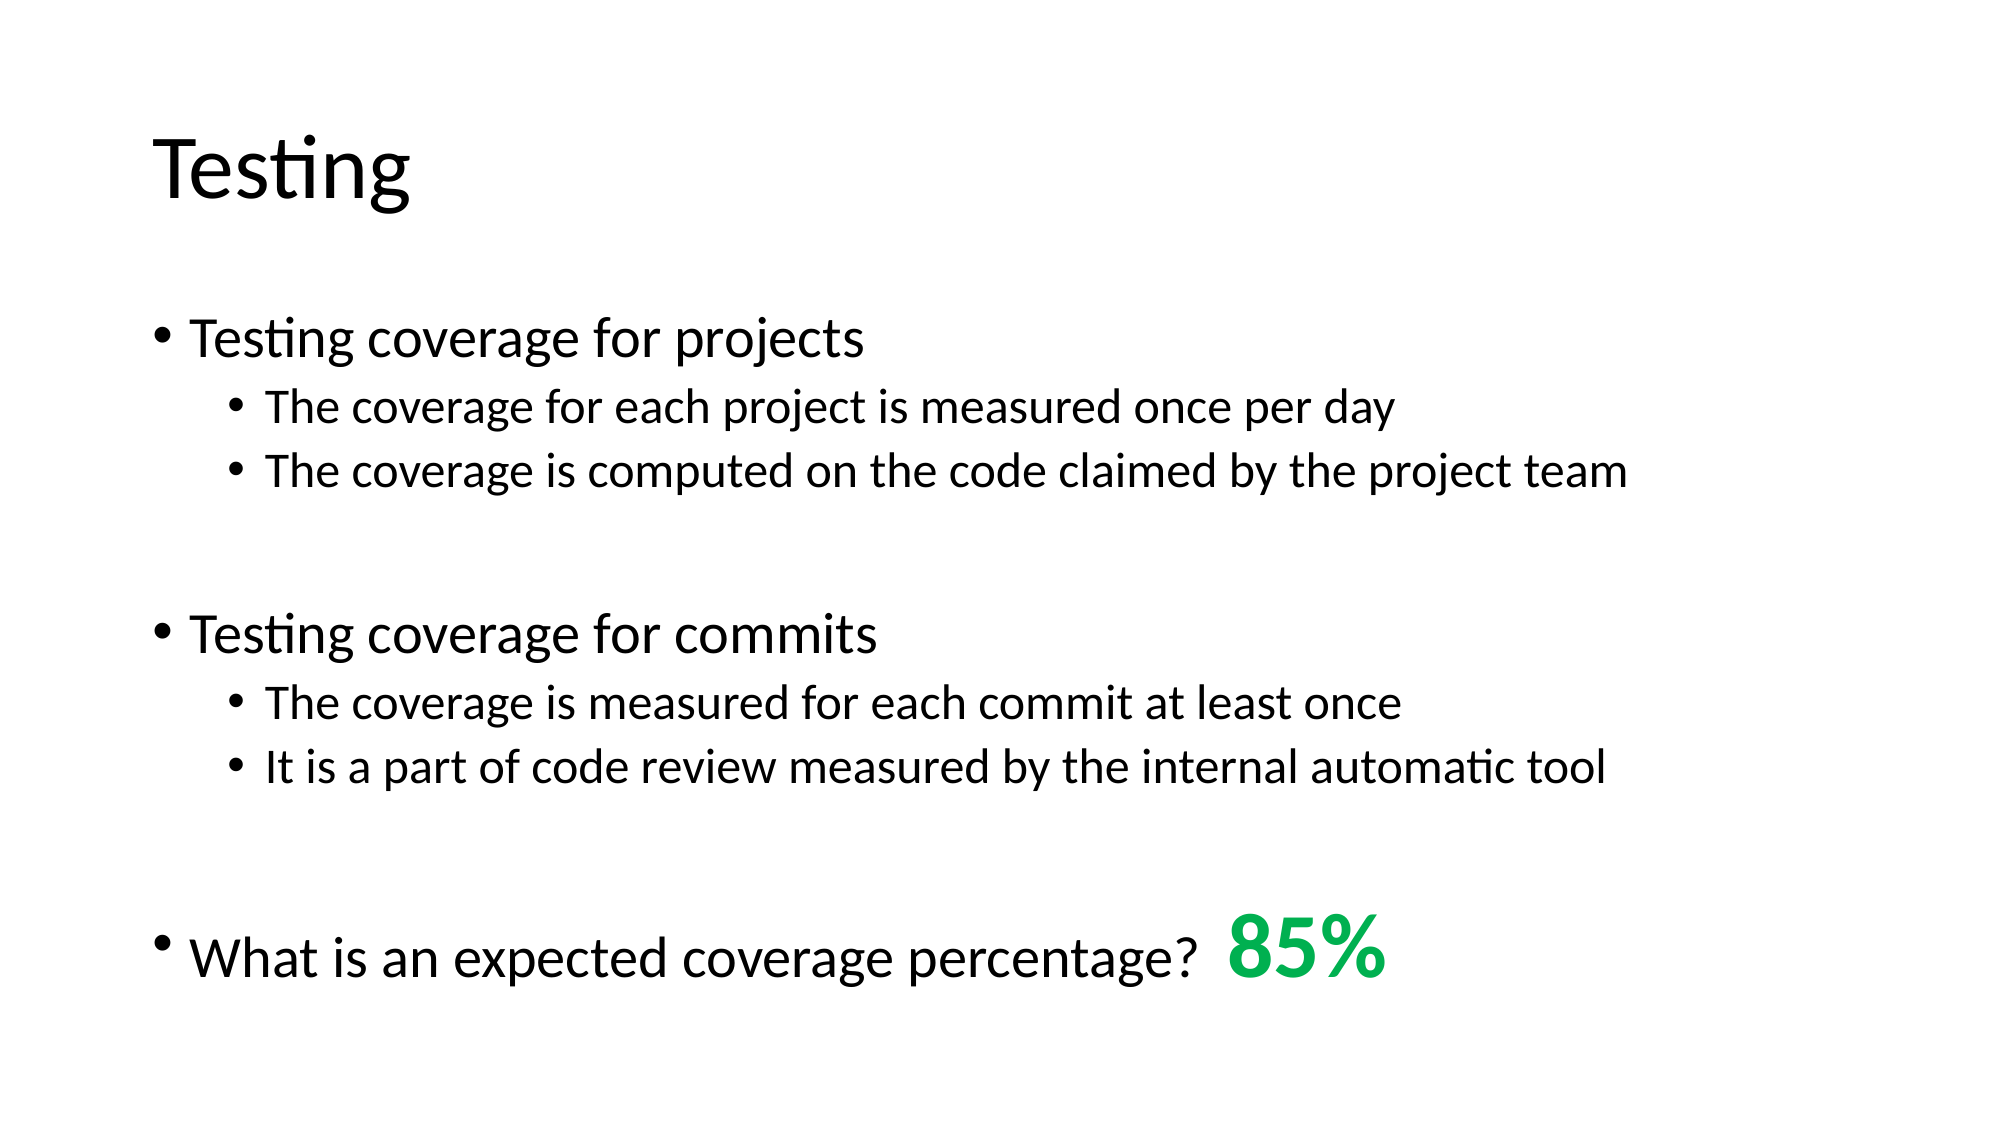

# Testing
Testing coverage for projects
The coverage for each project is measured once per day
The coverage is computed on the code claimed by the project team

Testing coverage for commits
The coverage is measured for each commit at least once
It is a part of code review measured by the internal automatic tool

What is an expected coverage percentage?  85%